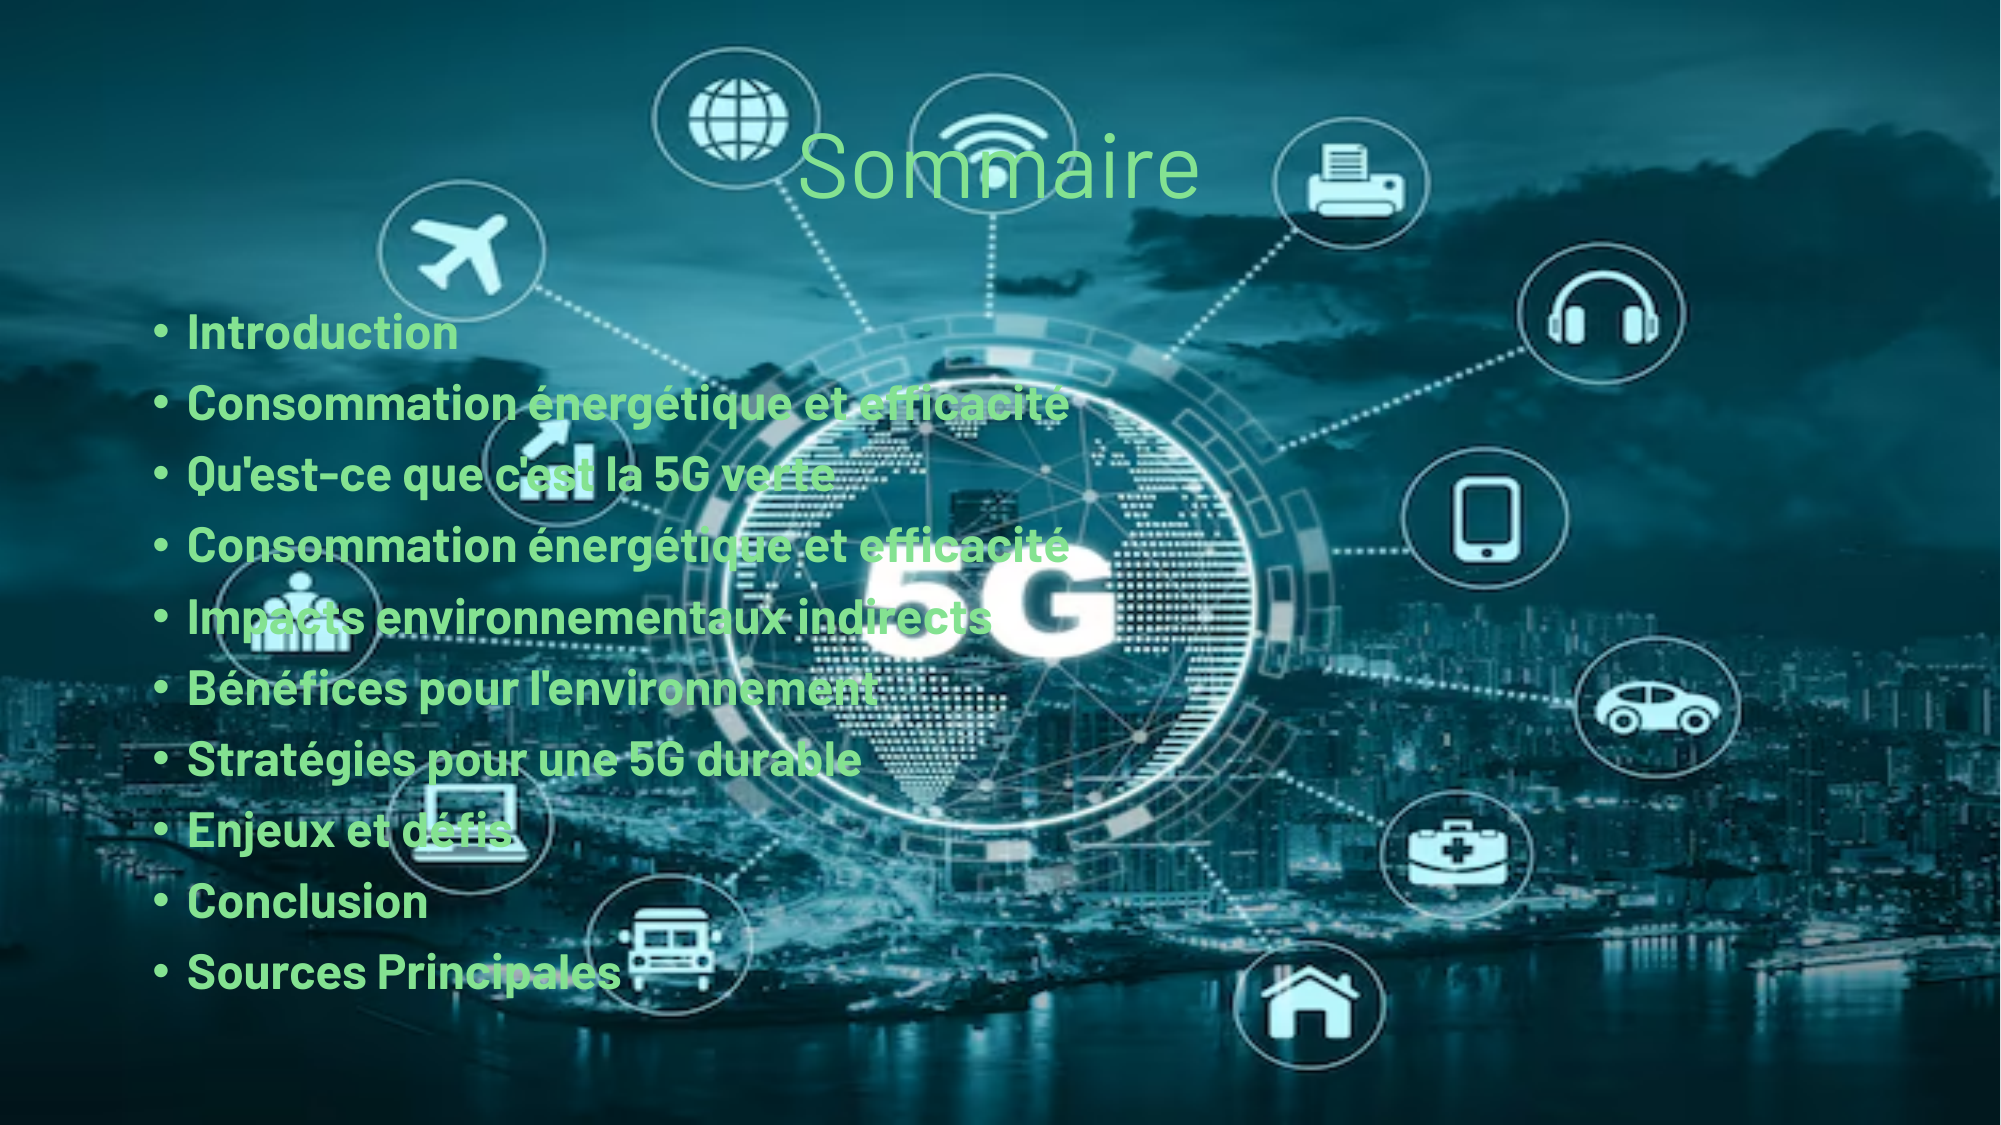

# Sommaire
Introduction
Consommation énergétique et efficacité
Qu'est-ce que c'est la 5G verte
Consommation énergétique et efficacité
Impacts environnementaux indirects
Bénéfices pour l'environnement
Stratégies pour une 5G durable
Enjeux et défis
Conclusion
Sources Principales